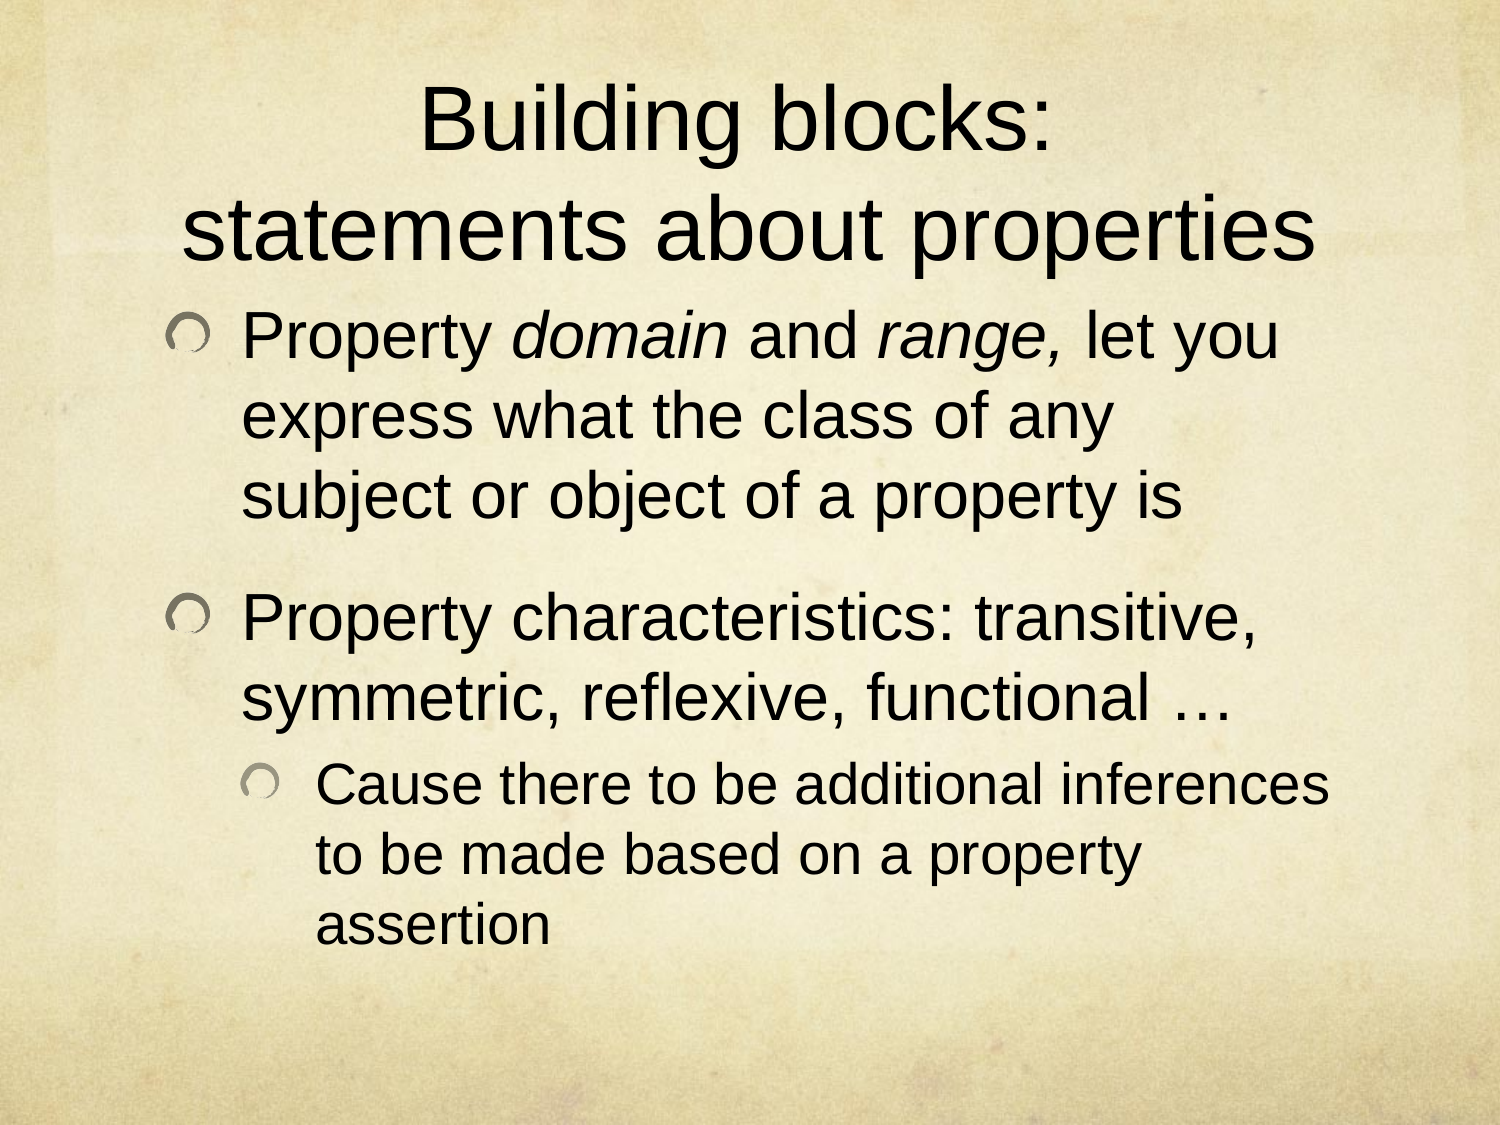

# Building blocks: statements about properties
Property domain and range, let you express what the class of any subject or object of a property is
Property characteristics: transitive, symmetric, reflexive, functional …
Cause there to be additional inferences to be made based on a property assertion